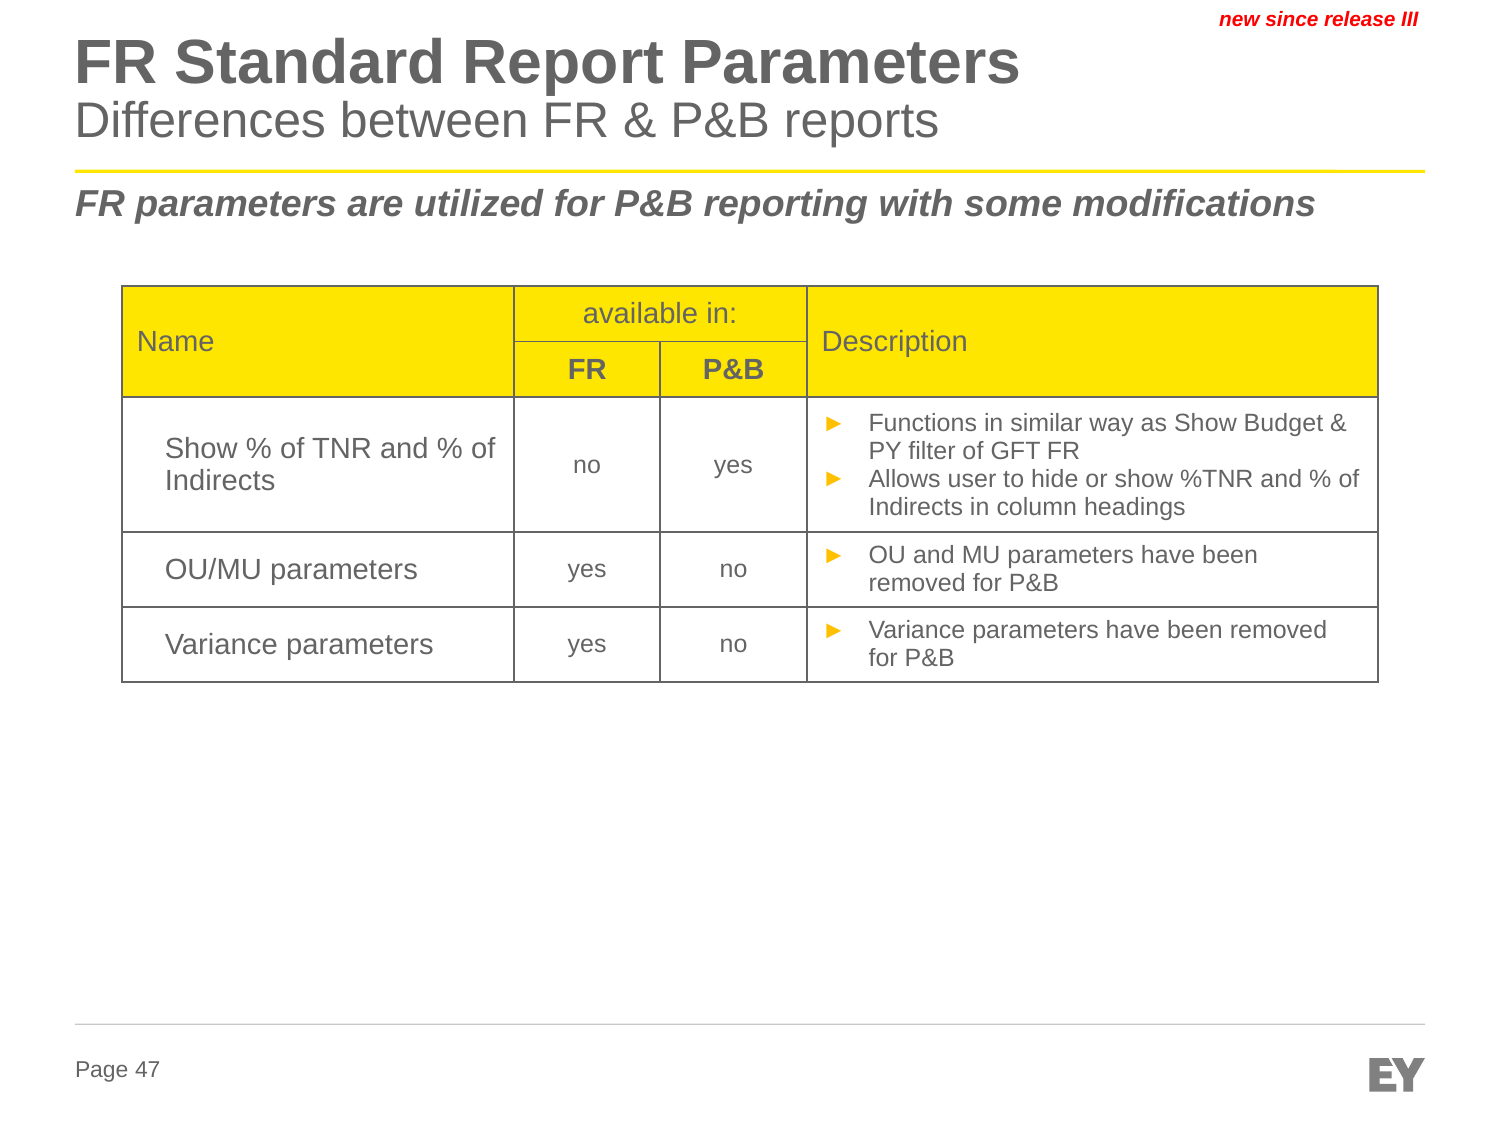

new since release III
# FR Standard Report Parameters Differences between FR & P&B reports
FR parameters are utilized for P&B reporting with some modifications

| Name | available in: |  | Description |
| --- | --- | --- | --- |
|  | FR | P&B |  |
| Show % of TNR and % of Indirects | no | yes | Functions in similar way as Show Budget & PY filter of GFT FR Allows user to hide or show %TNR and % of Indirects in column headings |
| OU/MU parameters | yes | no | OU and MU parameters have been removed for P&B |
| Variance parameters | yes | no | Variance parameters have been removed for P&B |